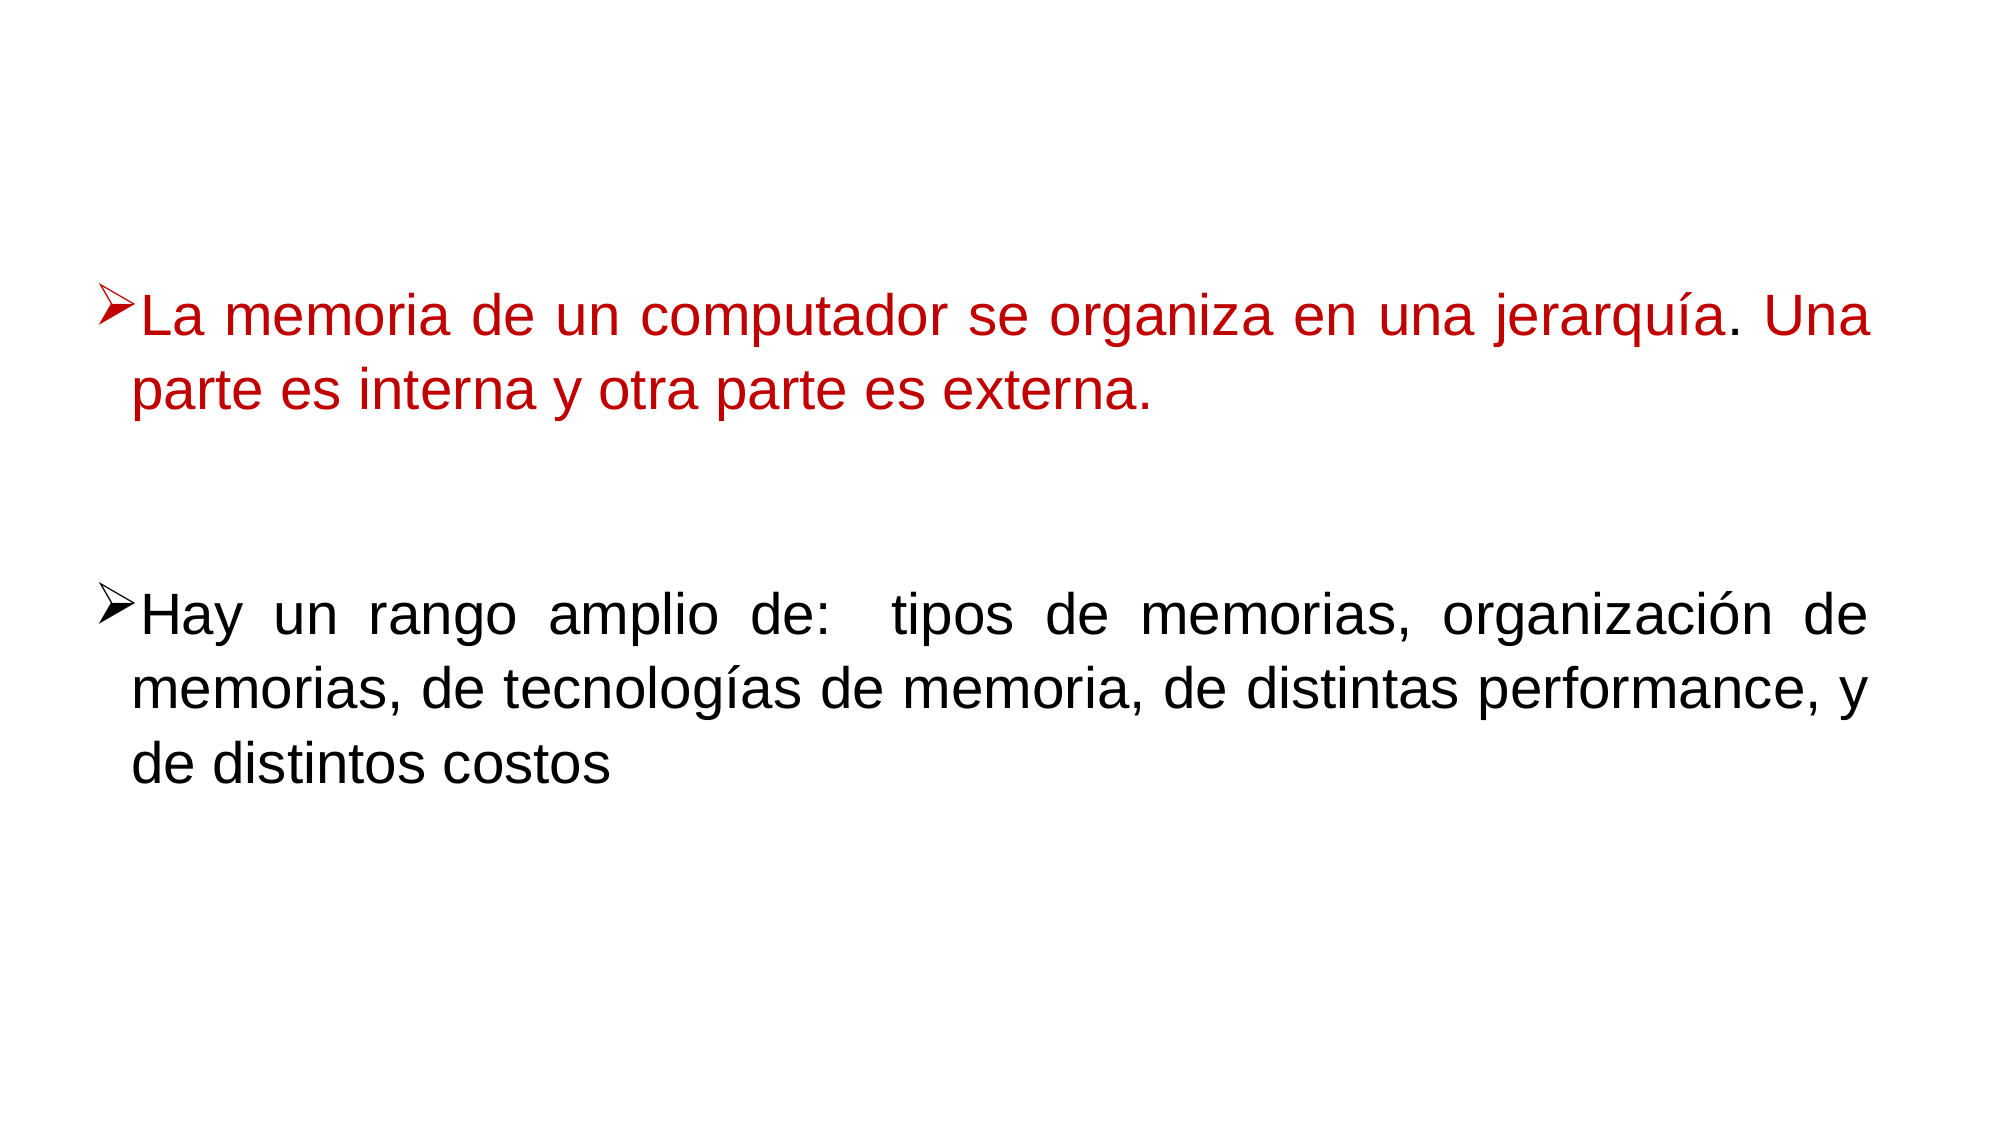

La memoria de un computador se organiza en una jerarquía. Una parte es interna y otra parte es externa.

Hay un rango amplio de:  tipos de memorias, organización de memorias, de tecnologías de memoria, de distintas performance, y de distintos costos